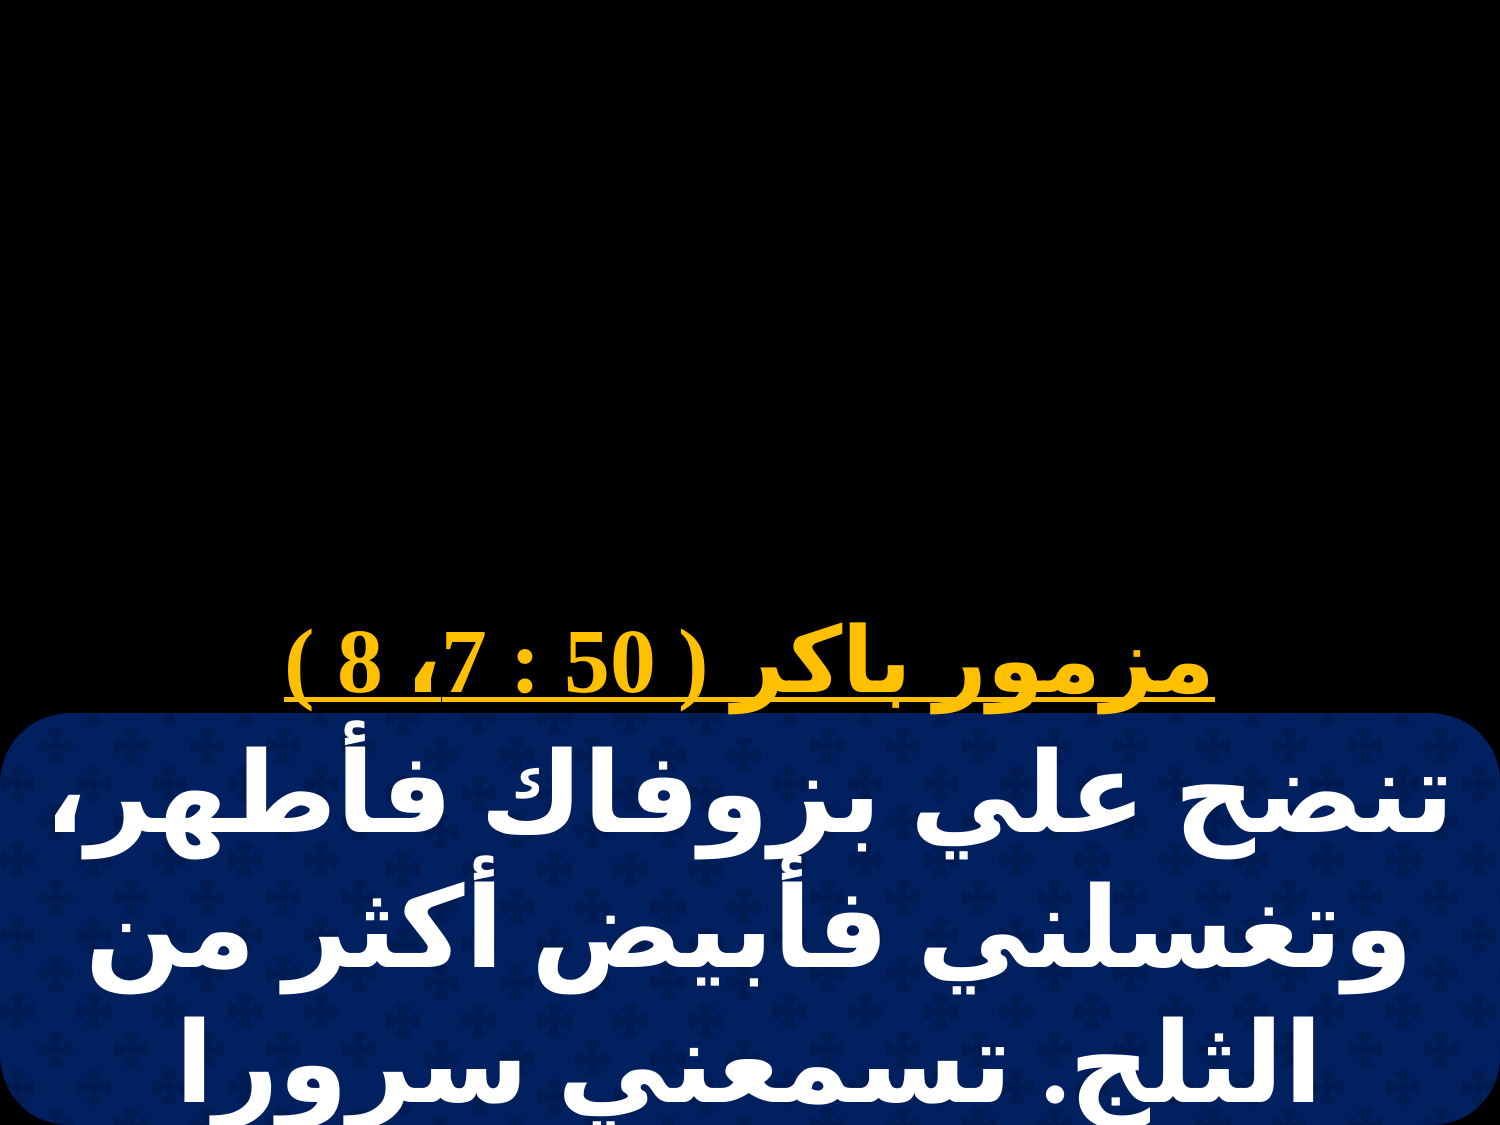

مزمور باكر ( 50 : 7، 8 )
تنضح علي بزوفاك فأطهر، وتغسلني فأبيض أكثر من الثلج. تسمعني سرورا وفرحا، فتبتهج العظام المتواضعة.